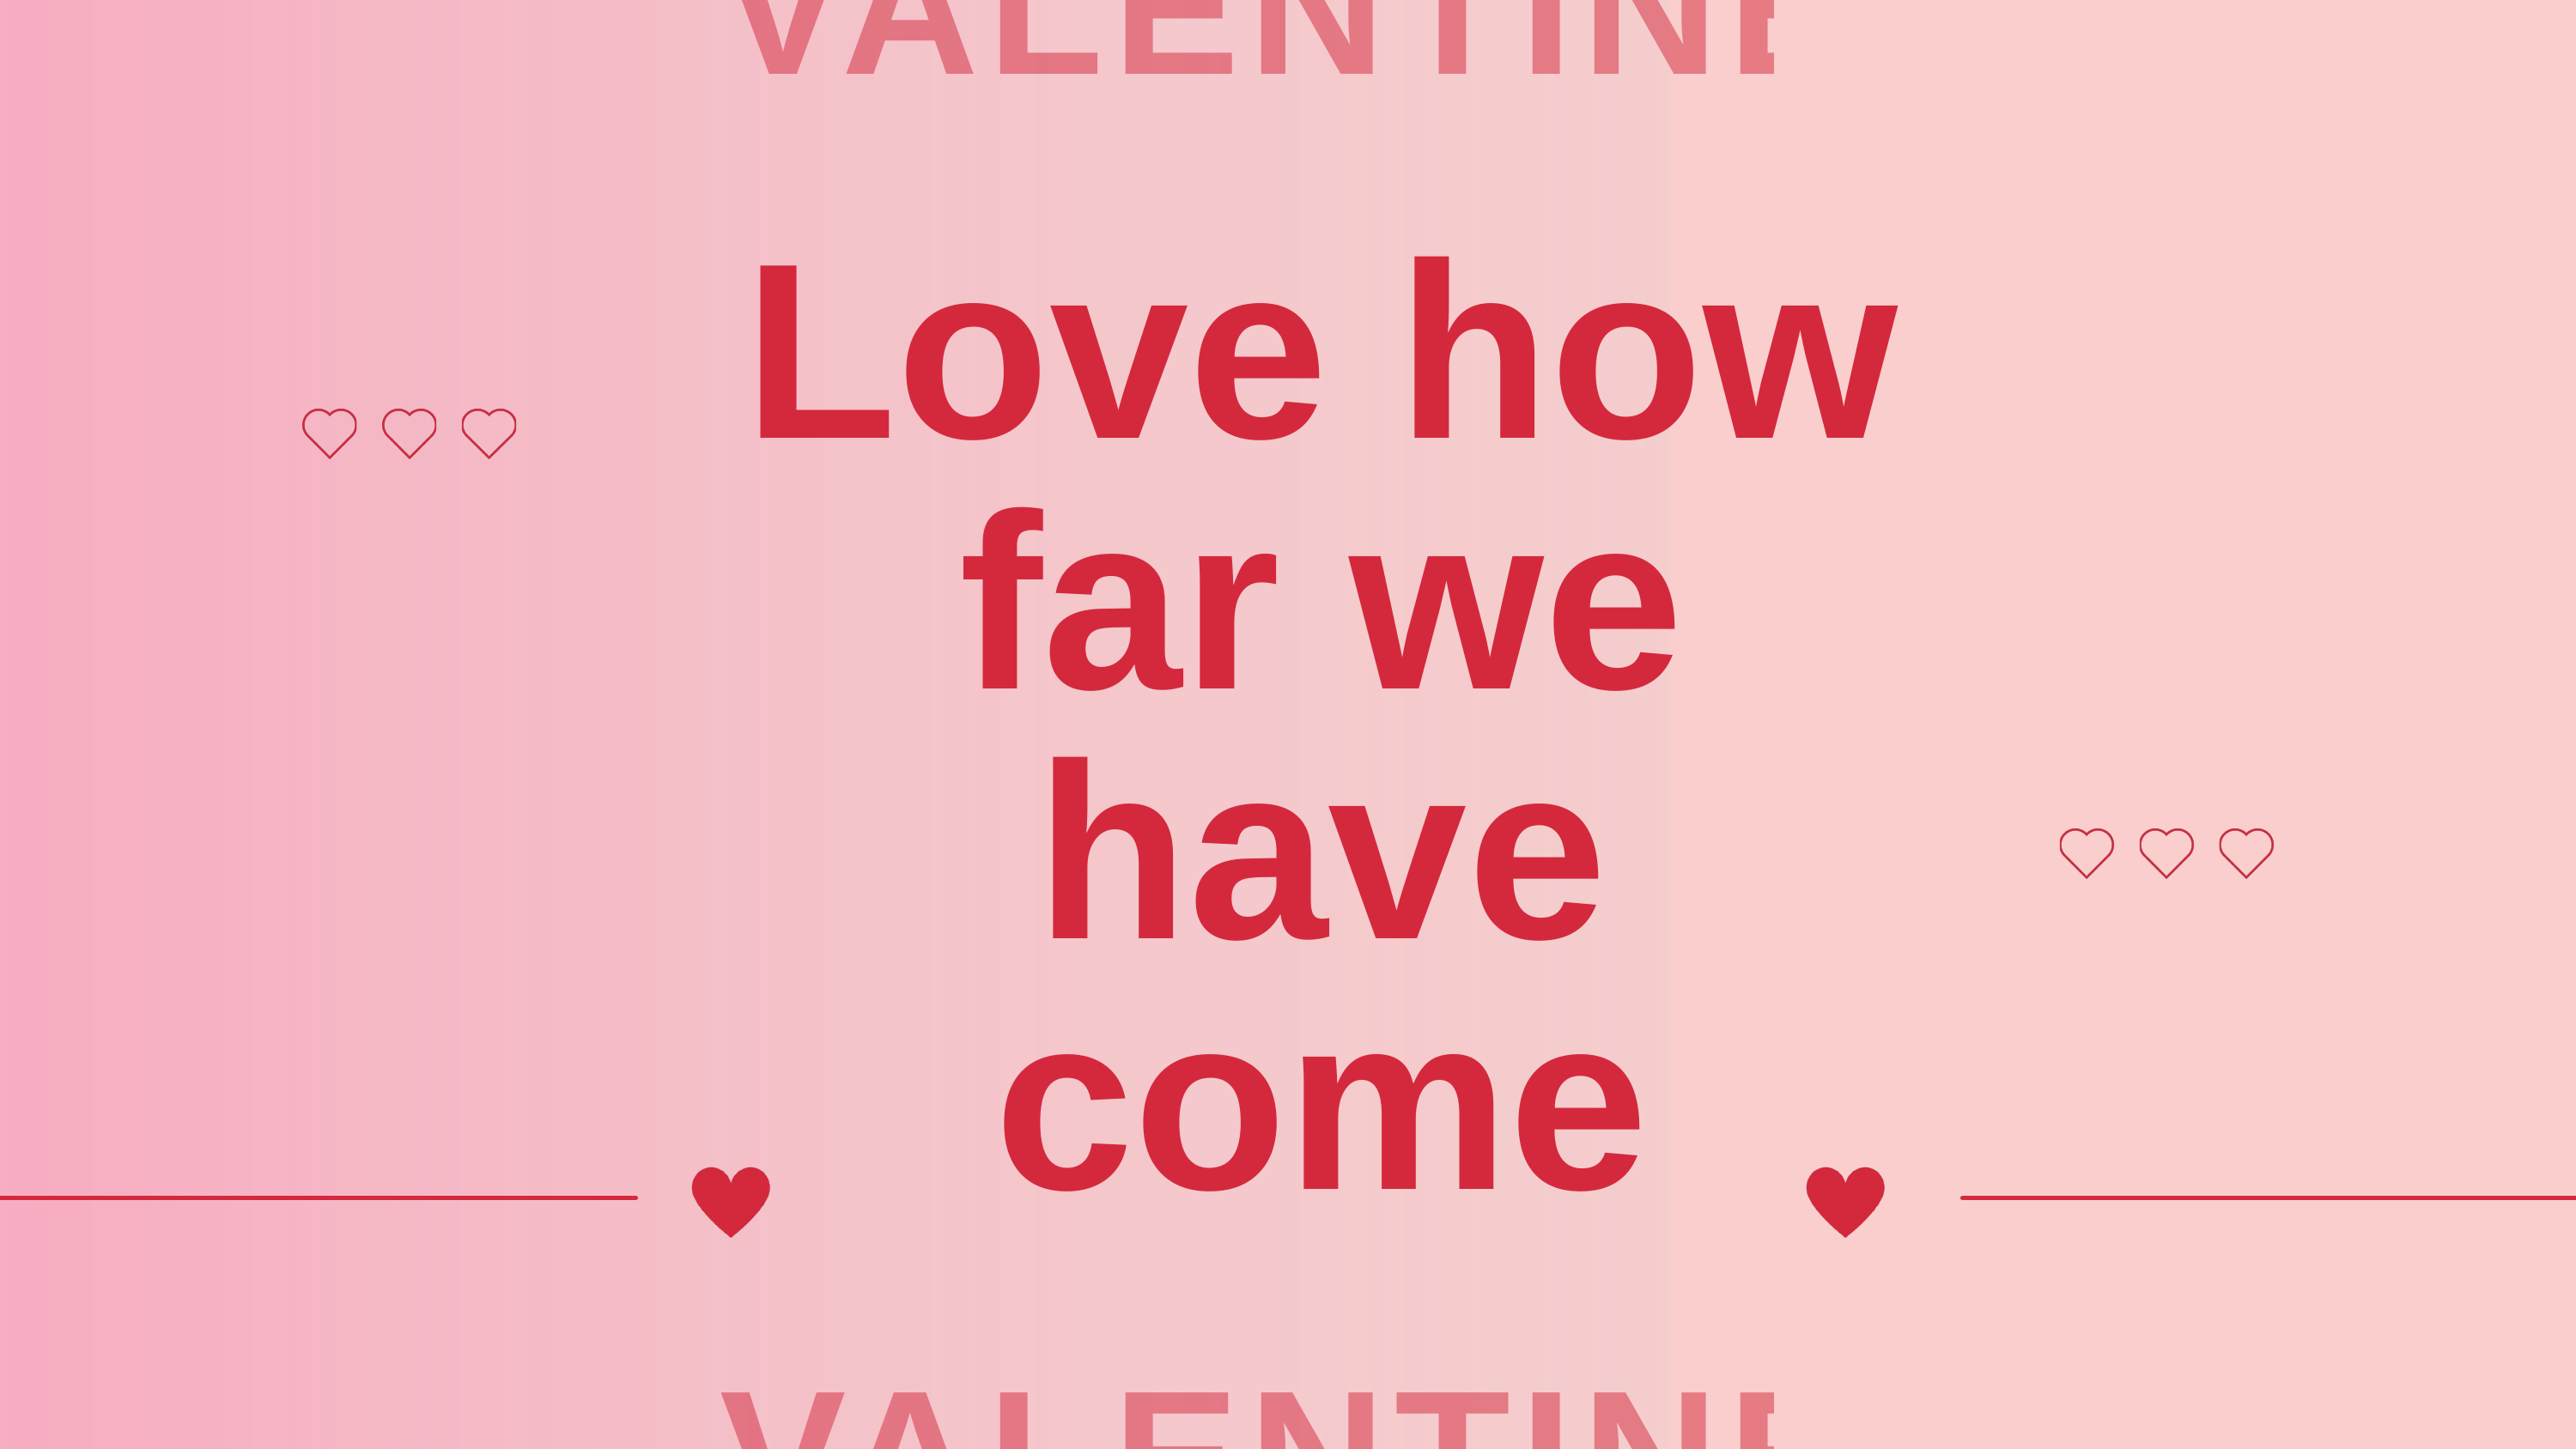

VALENTINE

Love how far we have come

VALENTINE